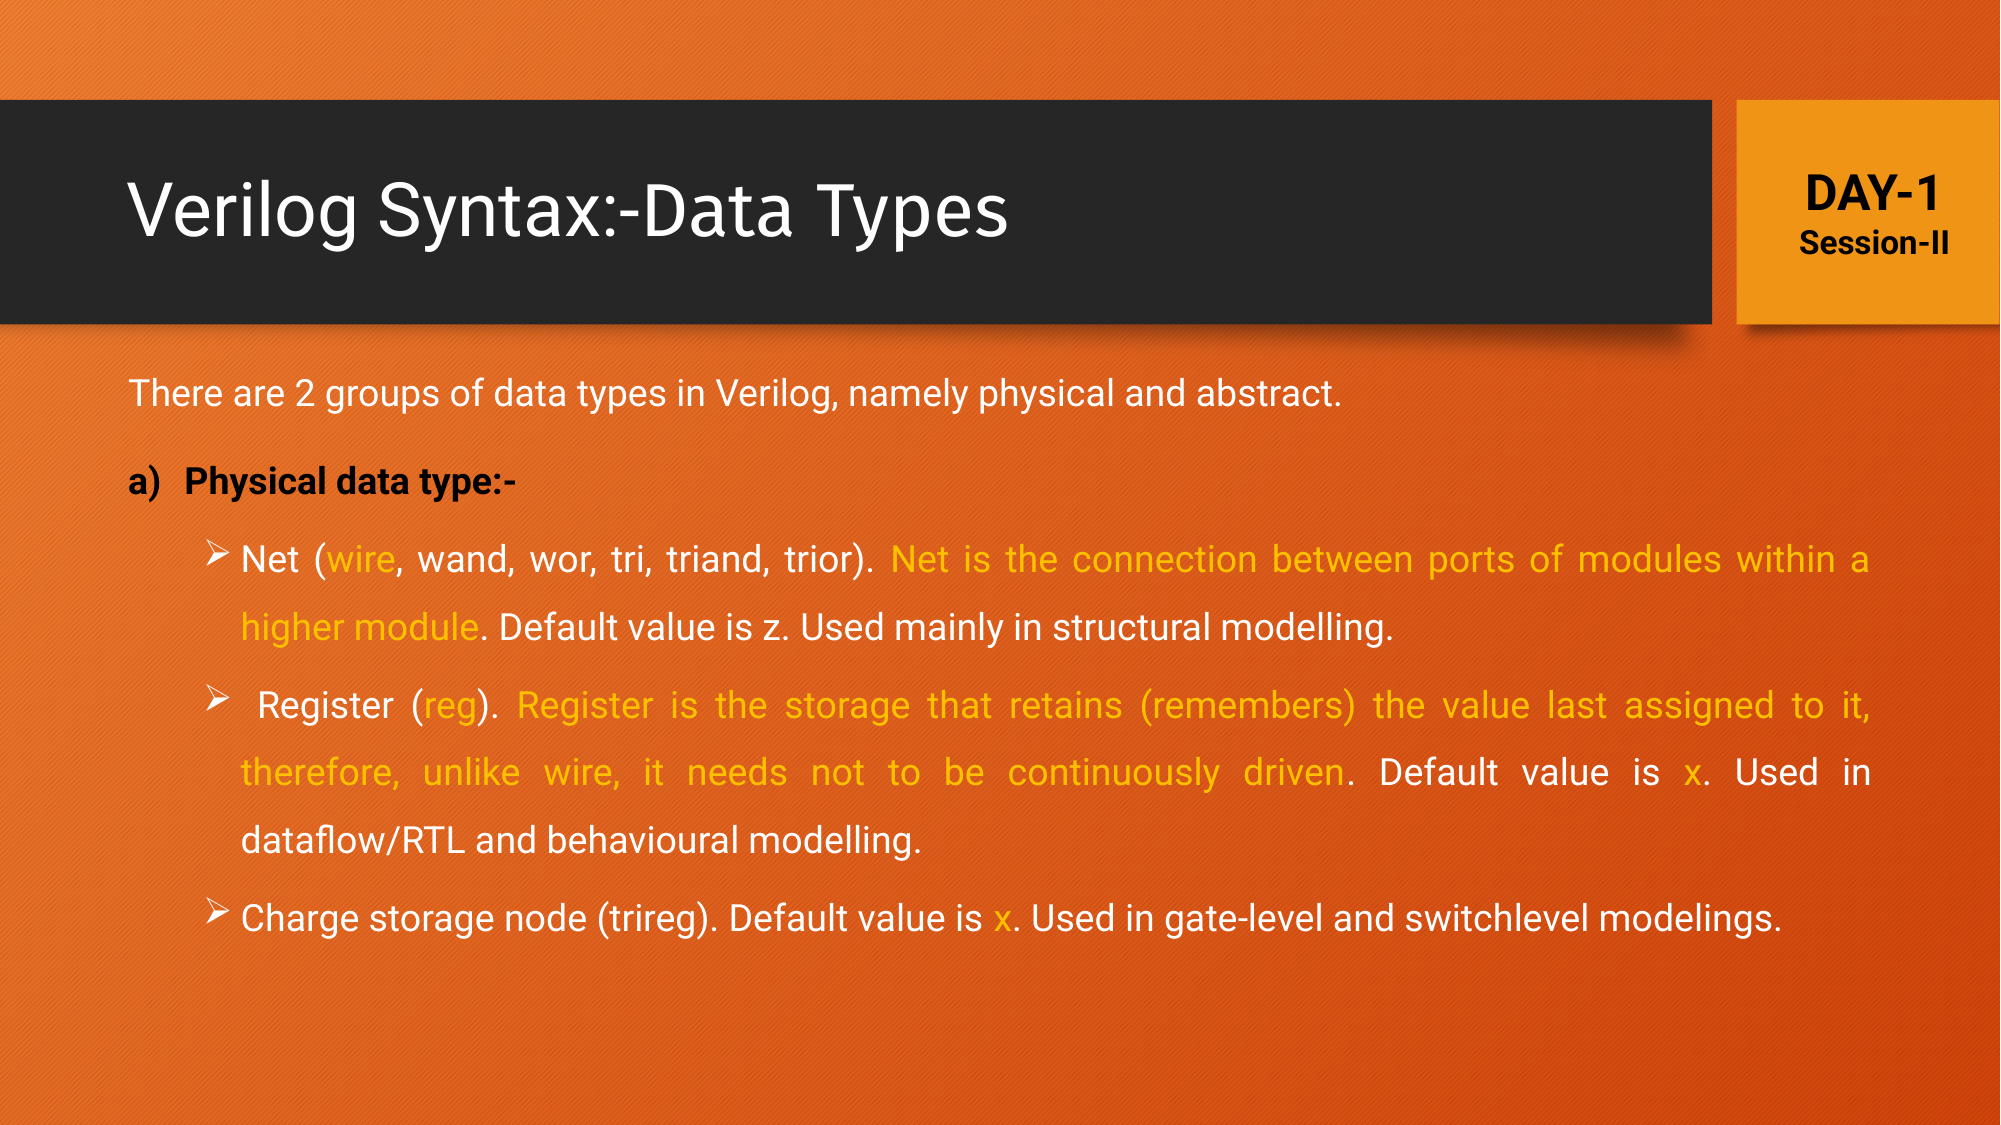

# Verilog Syntax:-Data Types
DAY-1
Session-II
There are 2 groups of data types in Verilog, namely physical and abstract.
Physical data type:-
Net (wire, wand, wor, tri, triand, trior). Net is the connection between ports of modules within a higher module. Default value is z. Used mainly in structural modelling.
 Register (reg). Register is the storage that retains (remembers) the value last assigned to it, therefore, unlike wire, it needs not to be continuously driven. Default value is x. Used in dataflow/RTL and behavioural modelling.
Charge storage node (trireg). Default value is x. Used in gate-level and switchlevel modelings.